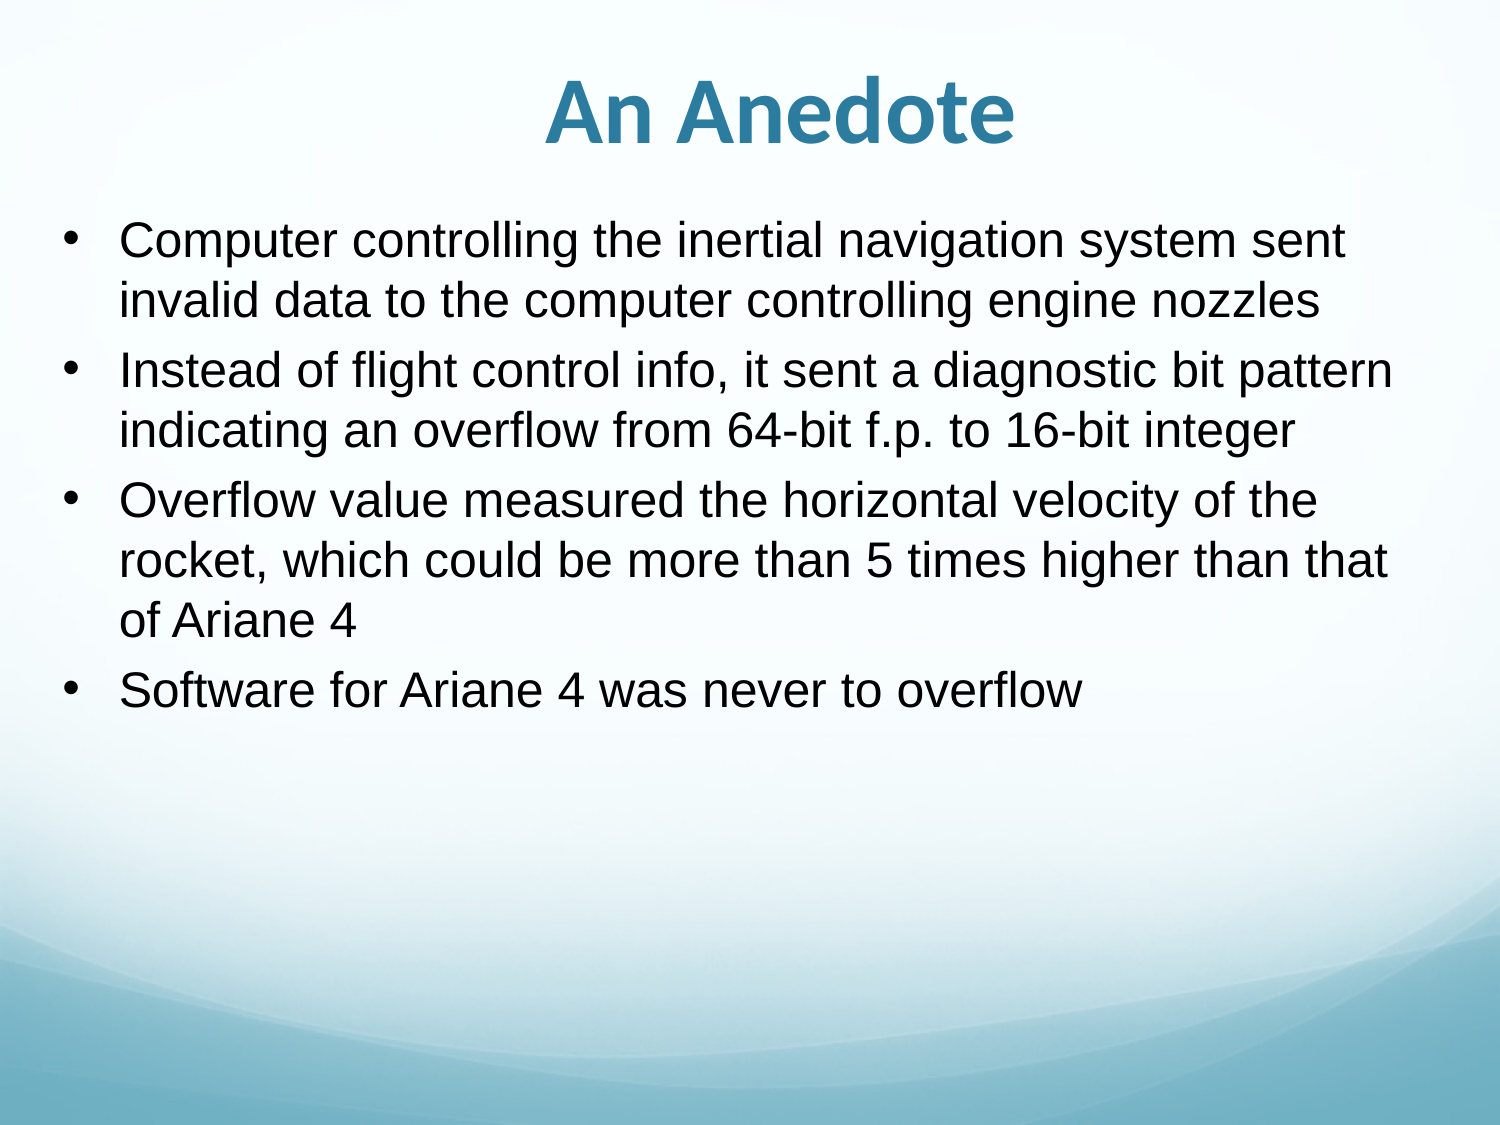

An Anedote
Computer controlling the inertial navigation system sent invalid data to the computer controlling engine nozzles
Instead of flight control info, it sent a diagnostic bit pattern indicating an overflow from 64-bit f.p. to 16-bit integer
Overflow value measured the horizontal velocity of the rocket, which could be more than 5 times higher than that of Ariane 4
Software for Ariane 4 was never to overflow